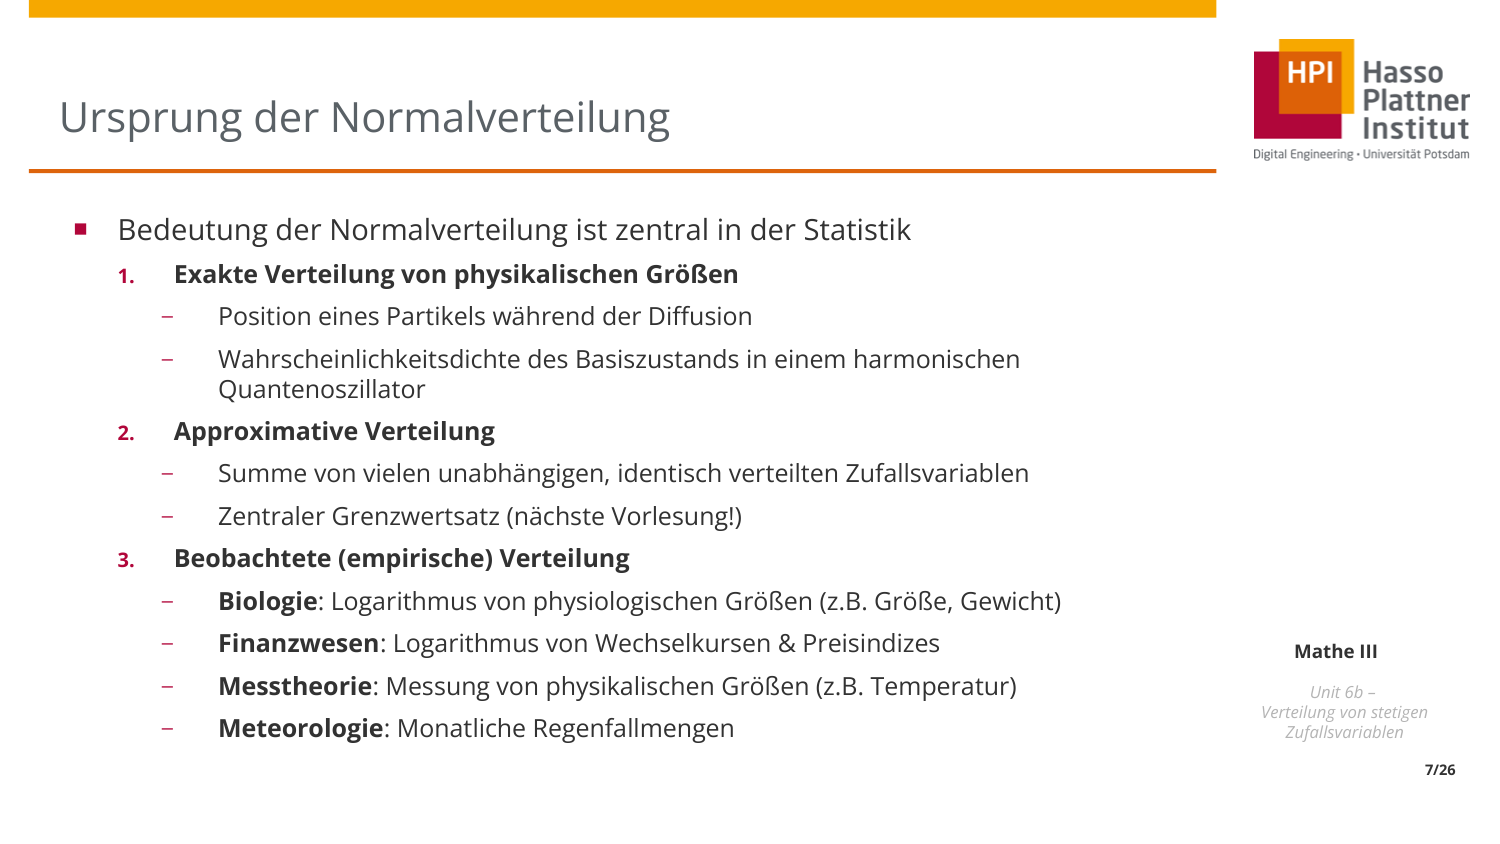

# Ursprung der Normalverteilung
Bedeutung der Normalverteilung ist zentral in der Statistik
Exakte Verteilung von physikalischen Größen
Position eines Partikels während der Diffusion
Wahrscheinlichkeitsdichte des Basiszustands in einem harmonischen Quantenoszillator
Approximative Verteilung
Summe von vielen unabhängigen, identisch verteilten Zufallsvariablen
Zentraler Grenzwertsatz (nächste Vorlesung!)
Beobachtete (empirische) Verteilung
Biologie: Logarithmus von physiologischen Größen (z.B. Größe, Gewicht)
Finanzwesen: Logarithmus von Wechselkursen & Preisindizes
Messtheorie: Messung von physikalischen Größen (z.B. Temperatur)
Meteorologie: Monatliche Regenfallmengen